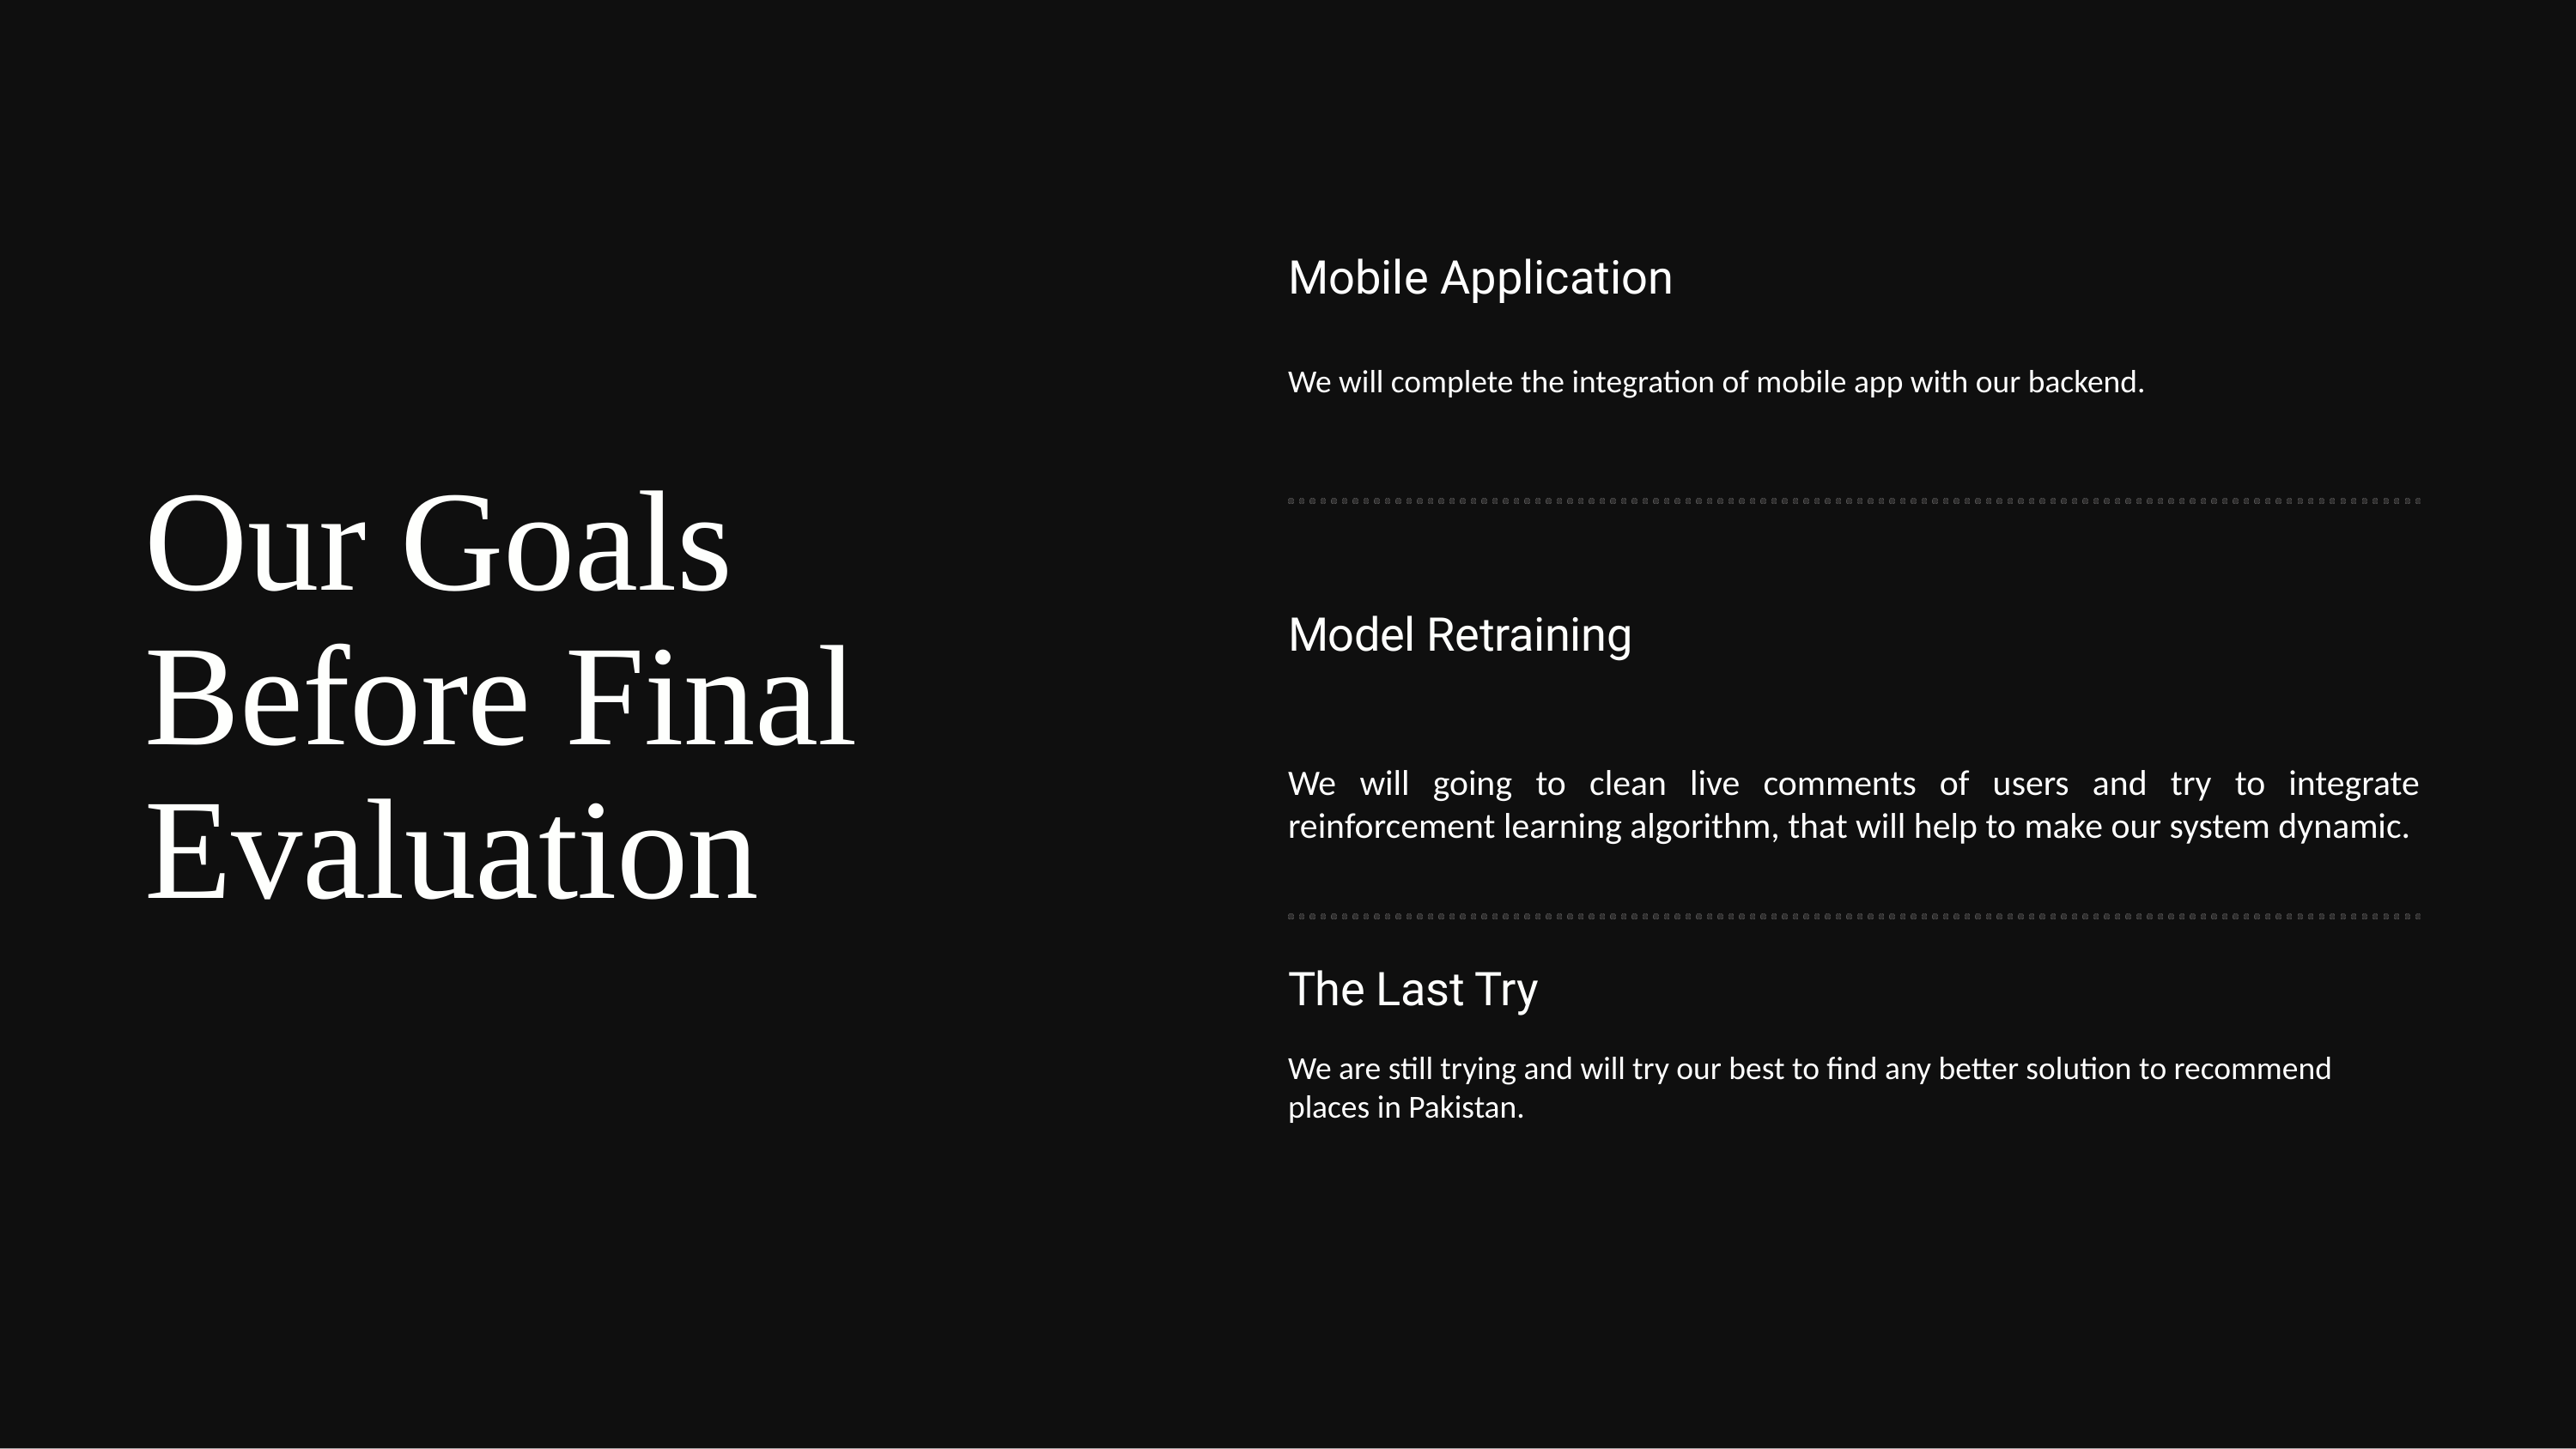

Mobile Application

We will complete the integration of mobile app with our backend.
Our Goals Before Final Evaluation

Model Retraining

We will going to clean live comments of users and try to integrate reinforcement learning algorithm, that will help to make our system dynamic.

The Last Try
We are still trying and will try our best to find any better solution to recommend places in Pakistan.